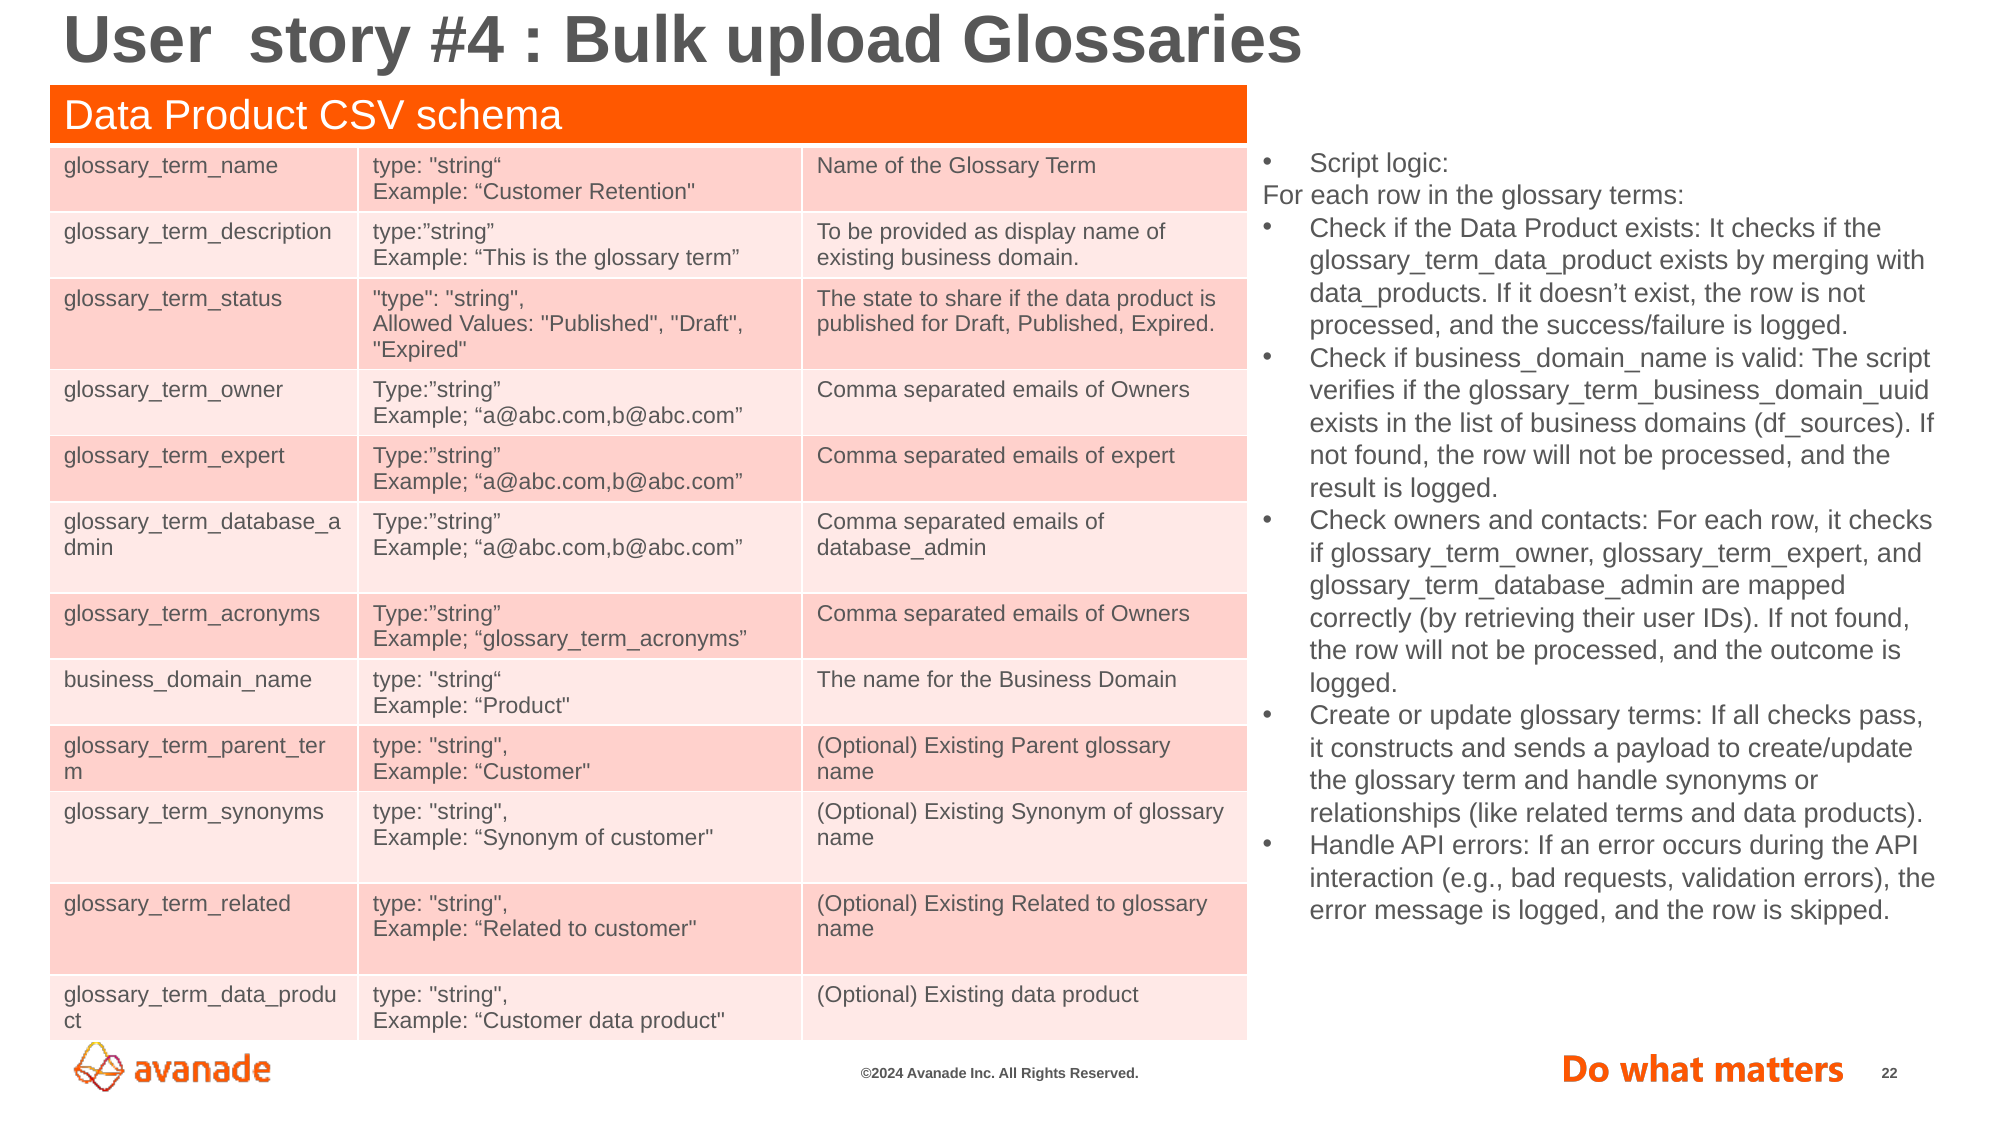

# User  story #4 : Bulk upload Glossaries
| Data Product CSV schema |  |  |
| --- | --- | --- |
| glossary\_term\_name | type: "string“ Example: “Customer Retention" | Name of the Glossary Term |
| glossary\_term\_description | type:”string” Example: “This is the glossary term” | To be provided as display name of existing business domain. |
| glossary\_term\_status | "type": "string", Allowed Values: "Published", "Draft", "Expired" | The state to share if the data product is published for Draft, Published, Expired. |
| glossary\_term\_owner | Type:”string” Example; “a@abc.com,b@abc.com” | Comma separated emails of Owners |
| glossary\_term\_expert | Type:”string” Example; “a@abc.com,b@abc.com” | Comma separated emails of expert |
| glossary\_term\_database\_admin | Type:”string” Example; “a@abc.com,b@abc.com” | Comma separated emails of database\_admin |
| glossary\_term\_acronyms | Type:”string” Example; “glossary\_term\_acronyms” | Comma separated emails of Owners |
| business\_domain\_name | type: "string“ Example: “Product" | The name for the Business Domain |
| glossary\_term\_parent\_term | type: "string", Example: “Customer" | (Optional) Existing Parent glossary name |
| glossary\_term\_synonyms | type: "string", Example: “Synonym of customer" | (Optional) Existing Synonym of glossary name |
| glossary\_term\_related | type: "string", Example: “Related to customer" | (Optional) Existing Related to glossary name |
| glossary\_term\_data\_product | type: "string", Example: “Customer data product" | (Optional) Existing data product |
Script logic:
For each row in the glossary terms:
Check if the Data Product exists: It checks if the glossary_term_data_product exists by merging with data_products. If it doesn’t exist, the row is not processed, and the success/failure is logged.
Check if business_domain_name is valid: The script verifies if the glossary_term_business_domain_uuid exists in the list of business domains (df_sources). If not found, the row will not be processed, and the result is logged.
Check owners and contacts: For each row, it checks if glossary_term_owner, glossary_term_expert, and glossary_term_database_admin are mapped correctly (by retrieving their user IDs). If not found, the row will not be processed, and the outcome is logged.
Create or update glossary terms: If all checks pass, it constructs and sends a payload to create/update the glossary term and handle synonyms or relationships (like related terms and data products).
Handle API errors: If an error occurs during the API interaction (e.g., bad requests, validation errors), the error message is logged, and the row is skipped.